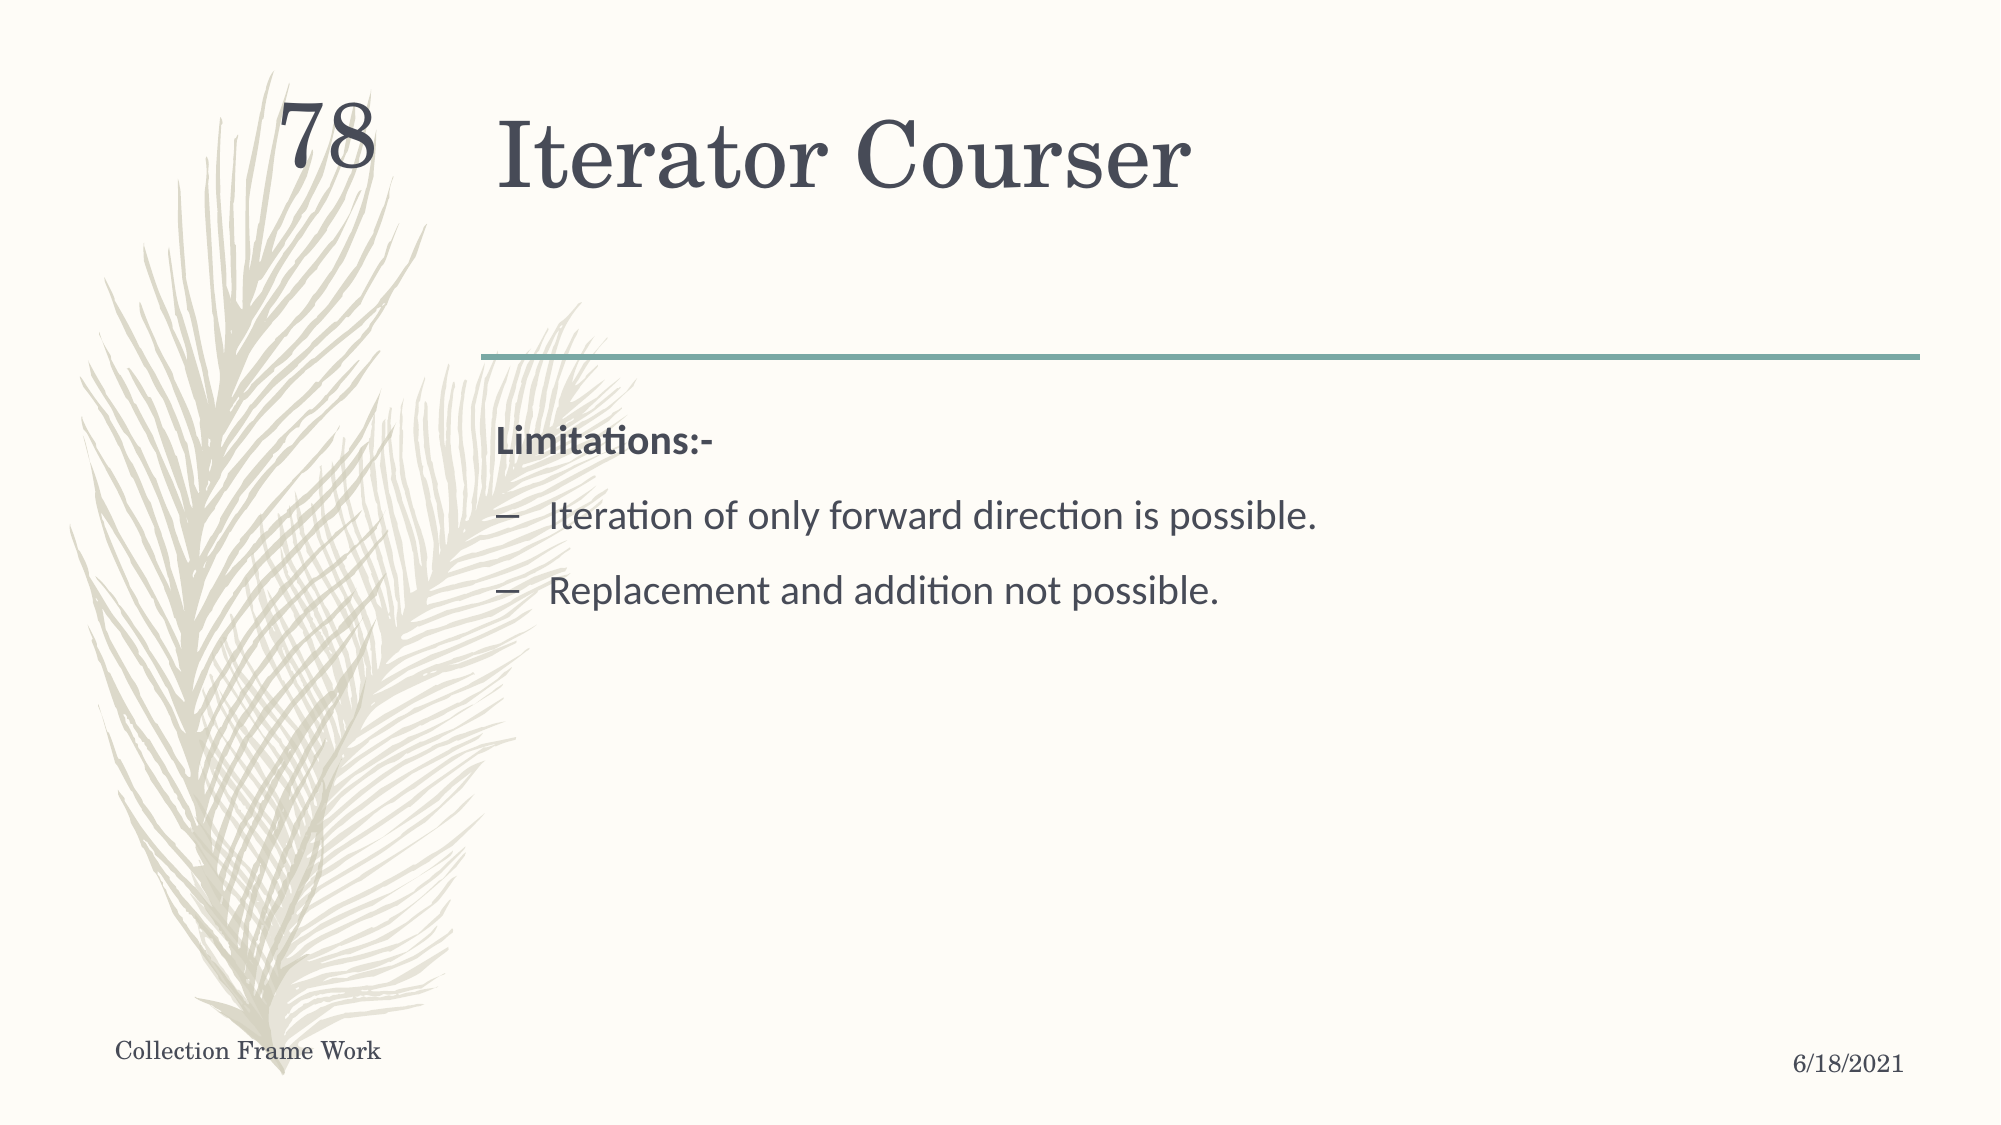

# Iterator Courser
78
Limitations:-
Iteration of only forward direction is possible.
Replacement and addition not possible.

Collection Frame Work
6/18/2021